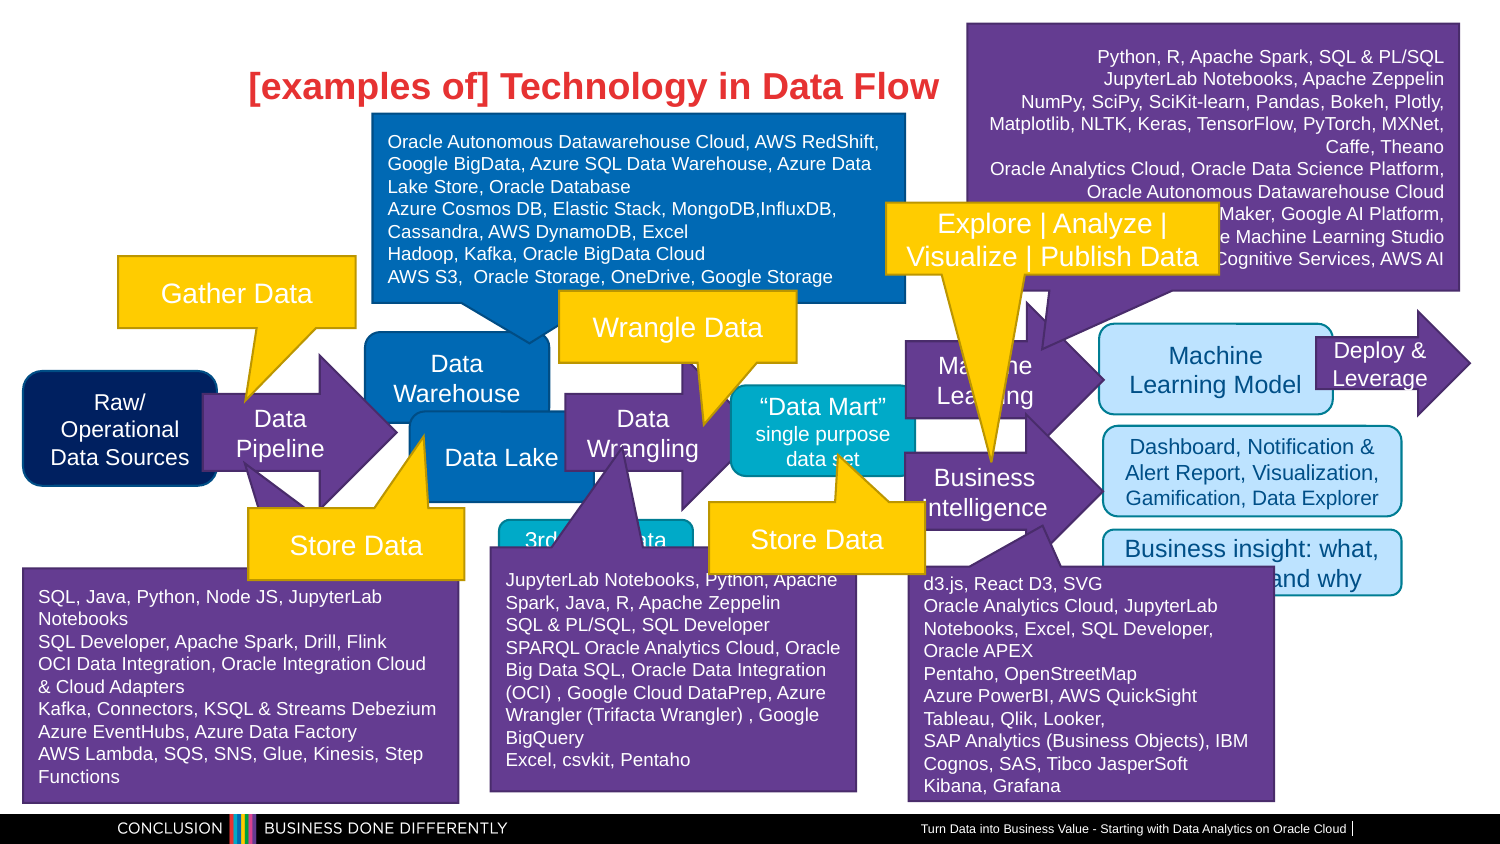

Python, R, Apache Spark, SQL & PL/SQL
JupyterLab Notebooks, Apache Zeppelin
NumPy, SciPy, SciKit-learn, Pandas, Bokeh, Plotly, Matplotlib, NLTK, Keras, TensorFlow, PyTorch, MXNet, Caffe, Theano
Oracle Analytics Cloud, Oracle Data Science Platform, Oracle Autonomous Datawarehouse Cloud
AutoKeras AWS SageMaker, Google AI Platform, Google AutoML, Azure Machine Learning Studio
Azure Cognitive Services, AWS AI
# [examples of] Technology in Data Flow
Oracle Autonomous Datawarehouse Cloud, AWS RedShift, Google BigData, Azure SQL Data Warehouse, Azure Data Lake Store, Oracle Database
Azure Cosmos DB, Elastic Stack, MongoDB,InfluxDB, Cassandra, AWS DynamoDB, Excel
Hadoop, Kafka, Oracle BigData Cloud
AWS S3,  Oracle Storage, OneDrive, Google Storage

Explore | Analyze | Visualize | Publish Data
Gather Data
Wrangle Data
Machine Learning
Deploy & Leverage
Machine Learning Model
Data Warehouse
Data Pipeline
Data Wrangling
Raw/ Operational Data Sources
“Data Mart” single purpose data set
Data Lake
Business Intelligence
Dashboard, Notification & Alert Report, Visualization, Gamification, Data Explorer
Store Data
Store Data
3rd party data sources
Business insight: what, when, who and why
JupyterLab Notebooks, Python, Apache Spark, Java, R, Apache Zeppelin
SQL & PL/SQL, SQL Developer
SPARQL Oracle Analytics Cloud, Oracle Big Data SQL, Oracle Data Integration (OCI) , Google Cloud DataPrep, Azure Wrangler (Trifacta Wrangler) , Google BigQuery
Excel, csvkit, Pentaho
algorithms
d3.js, React D3, SVG
Oracle Analytics Cloud, JupyterLab Notebooks, Excel, SQL Developer, Oracle APEX
Pentaho, OpenStreetMap
Azure PowerBI, AWS QuickSight
Tableau, Qlik, Looker,
SAP Analytics (Business Objects), IBM Cognos, SAS, Tibco JasperSoft
Kibana, Grafana
SQL, Java, Python, Node JS, JupyterLab Notebooks
SQL Developer, Apache Spark, Drill, Flink
OCI Data Integration, Oracle Integration Cloud & Cloud Adapters
Kafka, Connectors, KSQL & Streams Debezium
Azure EventHubs, Azure Data Factory
AWS Lambda, SQS, SNS, Glue, Kinesis, Step Functions
DOAG 2020 | Data Wrangling & Visualization with Jupyter Notebooks
Turn Data into Business Value - Starting with Data Analytics on Oracle Cloud